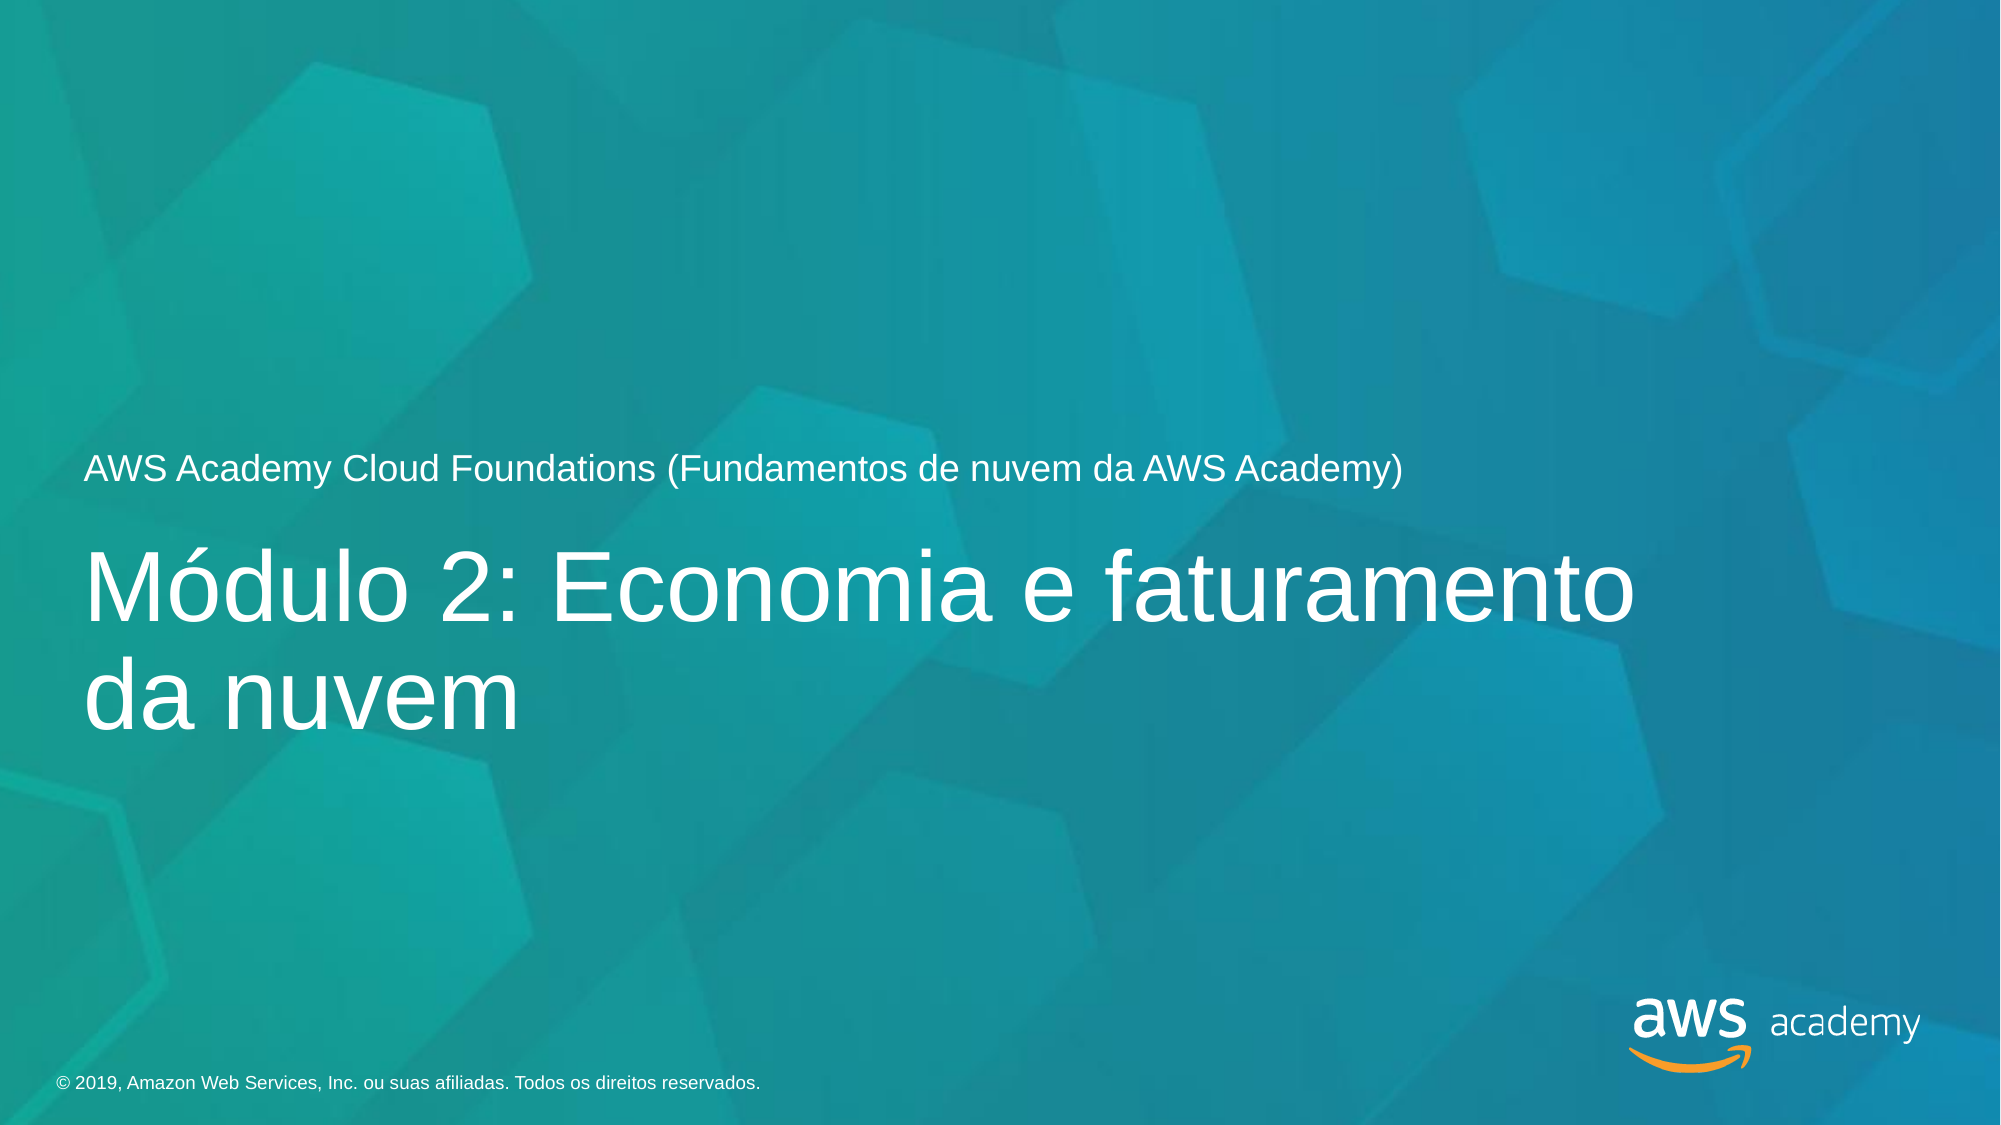

AWS Academy Cloud Foundations (Fundamentos de nuvem da AWS Academy)
# Módulo 2: Economia e faturamento da nuvem
© 2019, Amazon Web Services, Inc. ou suas afiliadas. Todos os direitos reservados.